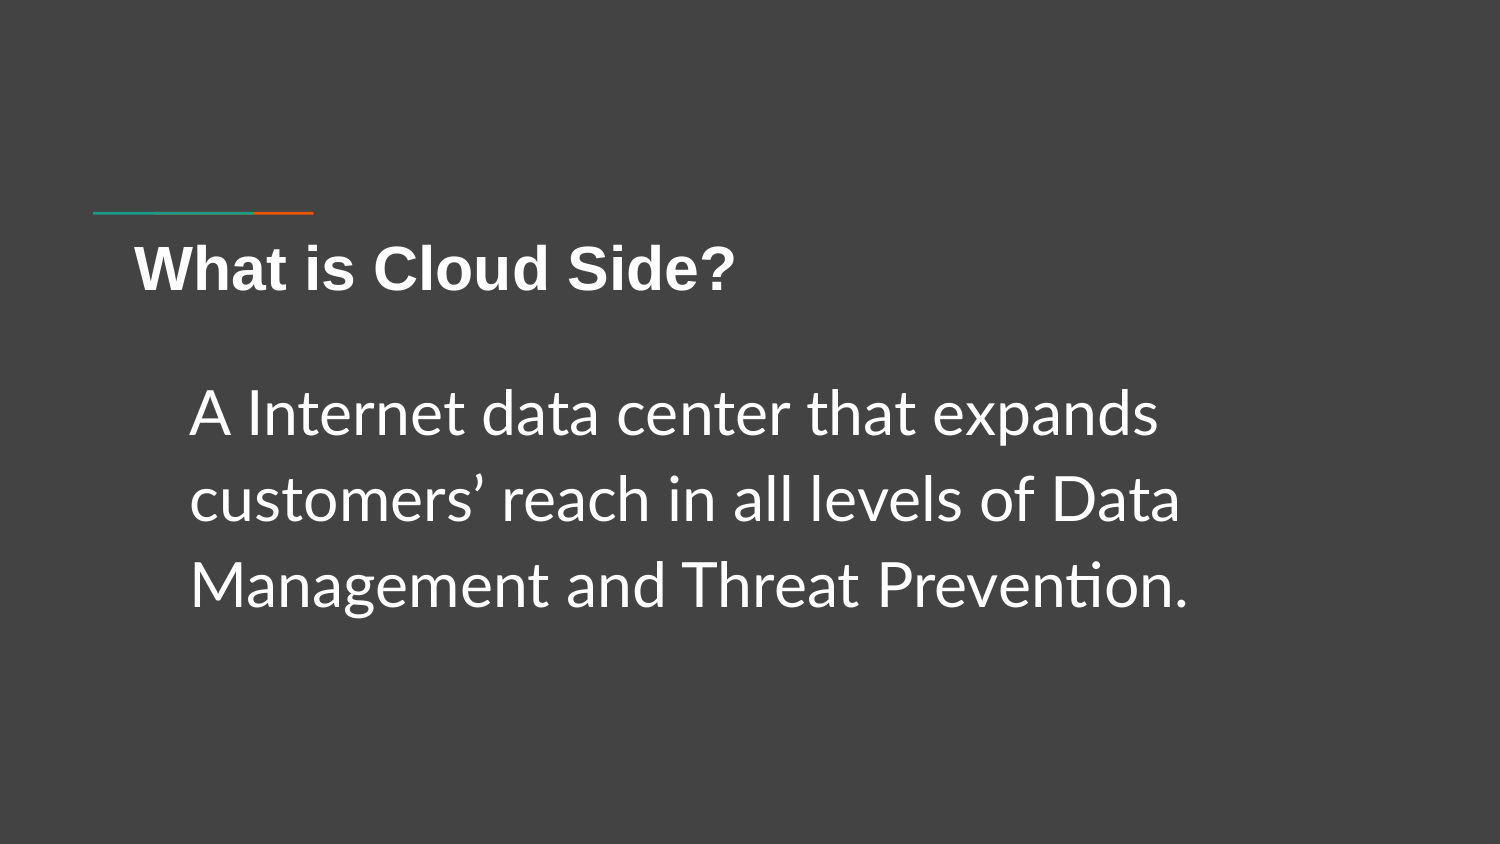

# What is Cloud Side?
A Internet data center that expands customers’ reach in all levels of Data Management and Threat Prevention.